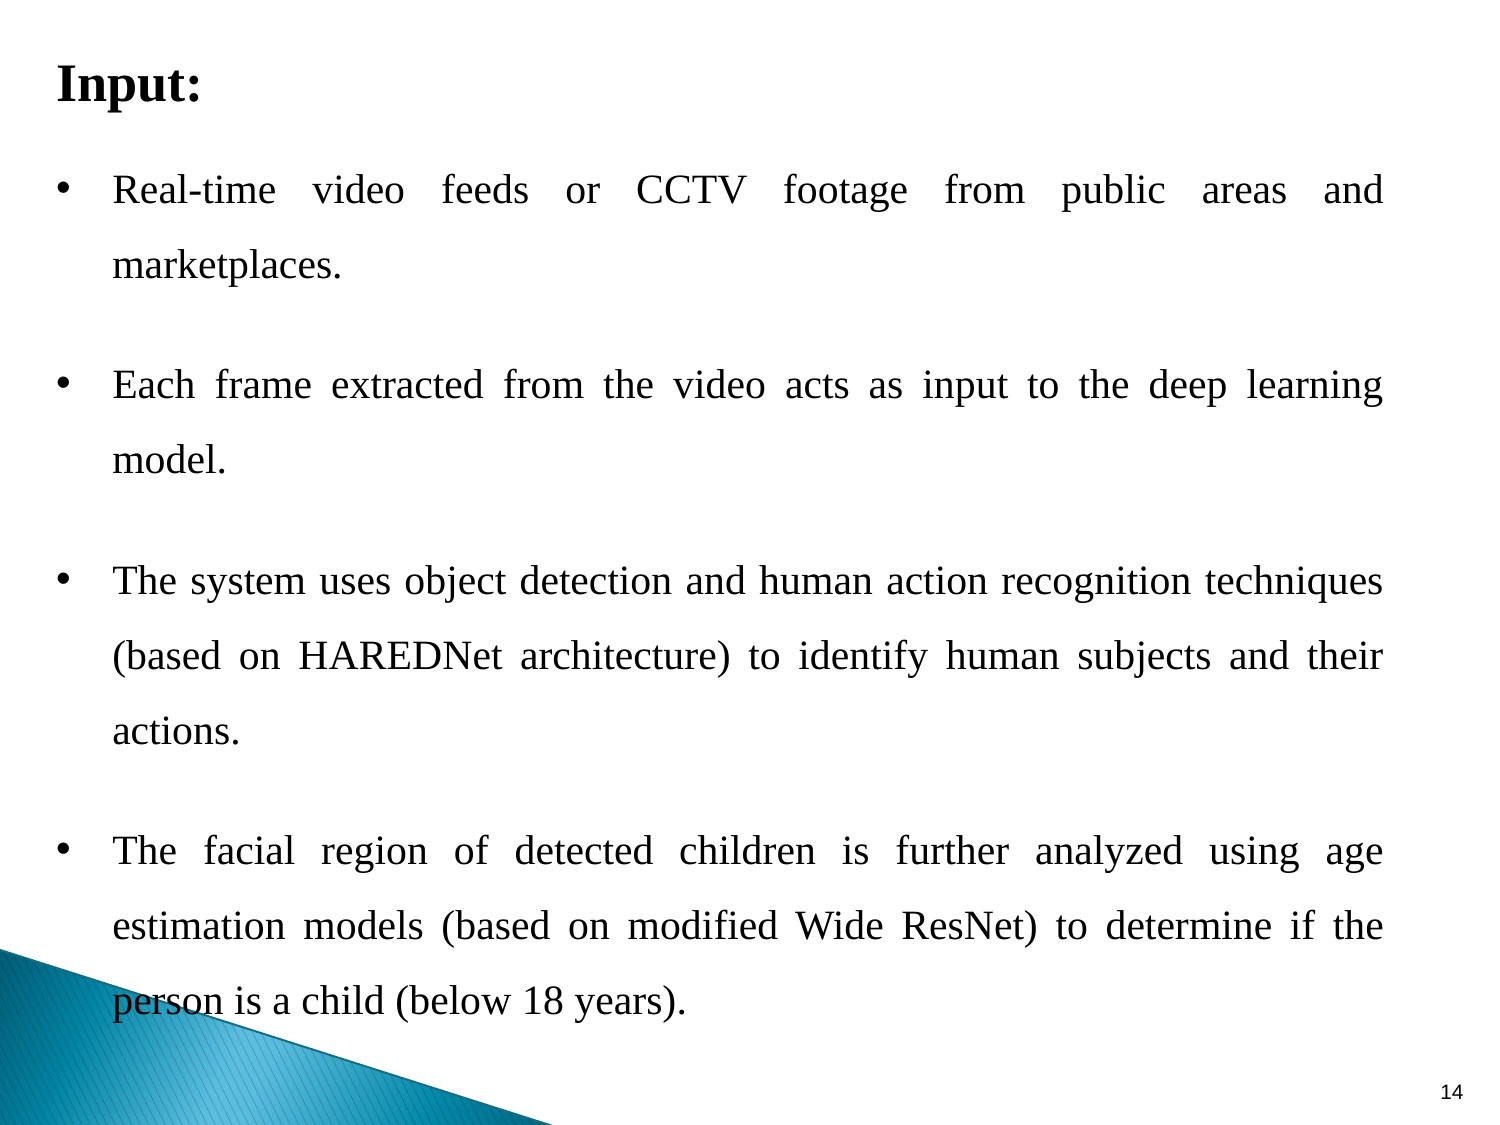

Input:
Real-time video feeds or CCTV footage from public areas and marketplaces.
Each frame extracted from the video acts as input to the deep learning model.
The system uses object detection and human action recognition techniques (based on HAREDNet architecture) to identify human subjects and their actions.
The facial region of detected children is further analyzed using age estimation models (based on modified Wide ResNet) to determine if the person is a child (below 18 years).
14